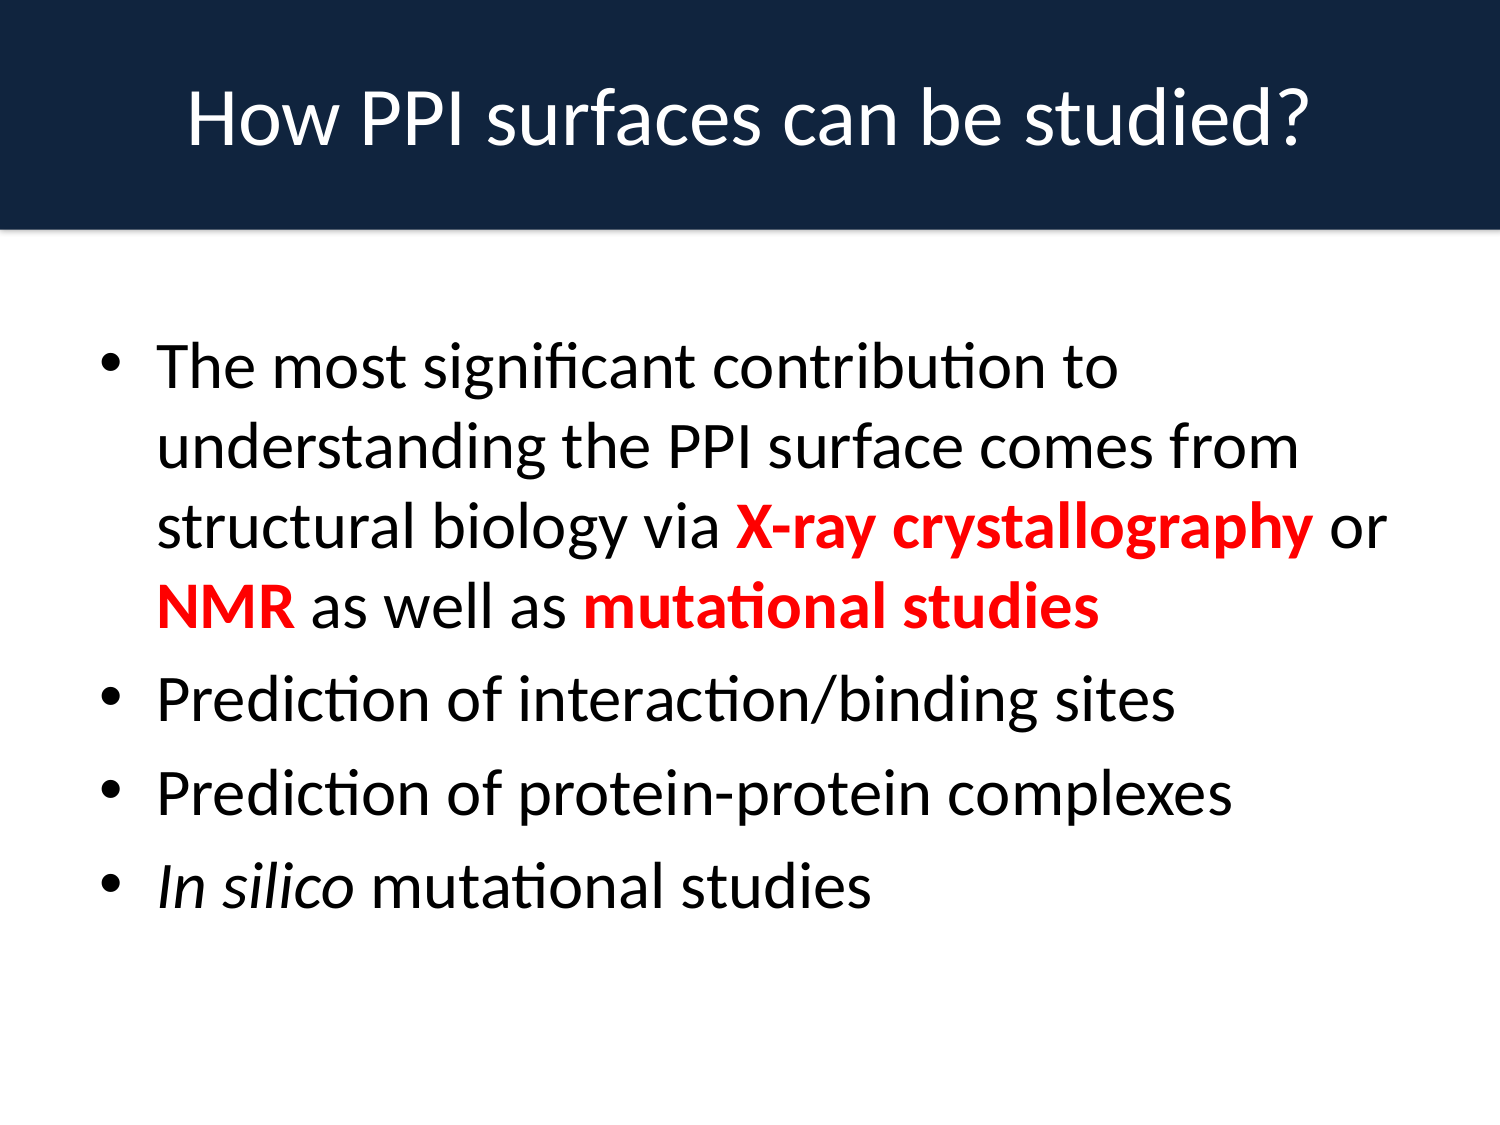

# How PPI surfaces can be studied?
The most significant contribution to understanding the PPI surface comes from structural biology via X-ray crystallography or NMR as well as mutational studies
Prediction of interaction/binding sites
Prediction of protein-protein complexes
In silico mutational studies